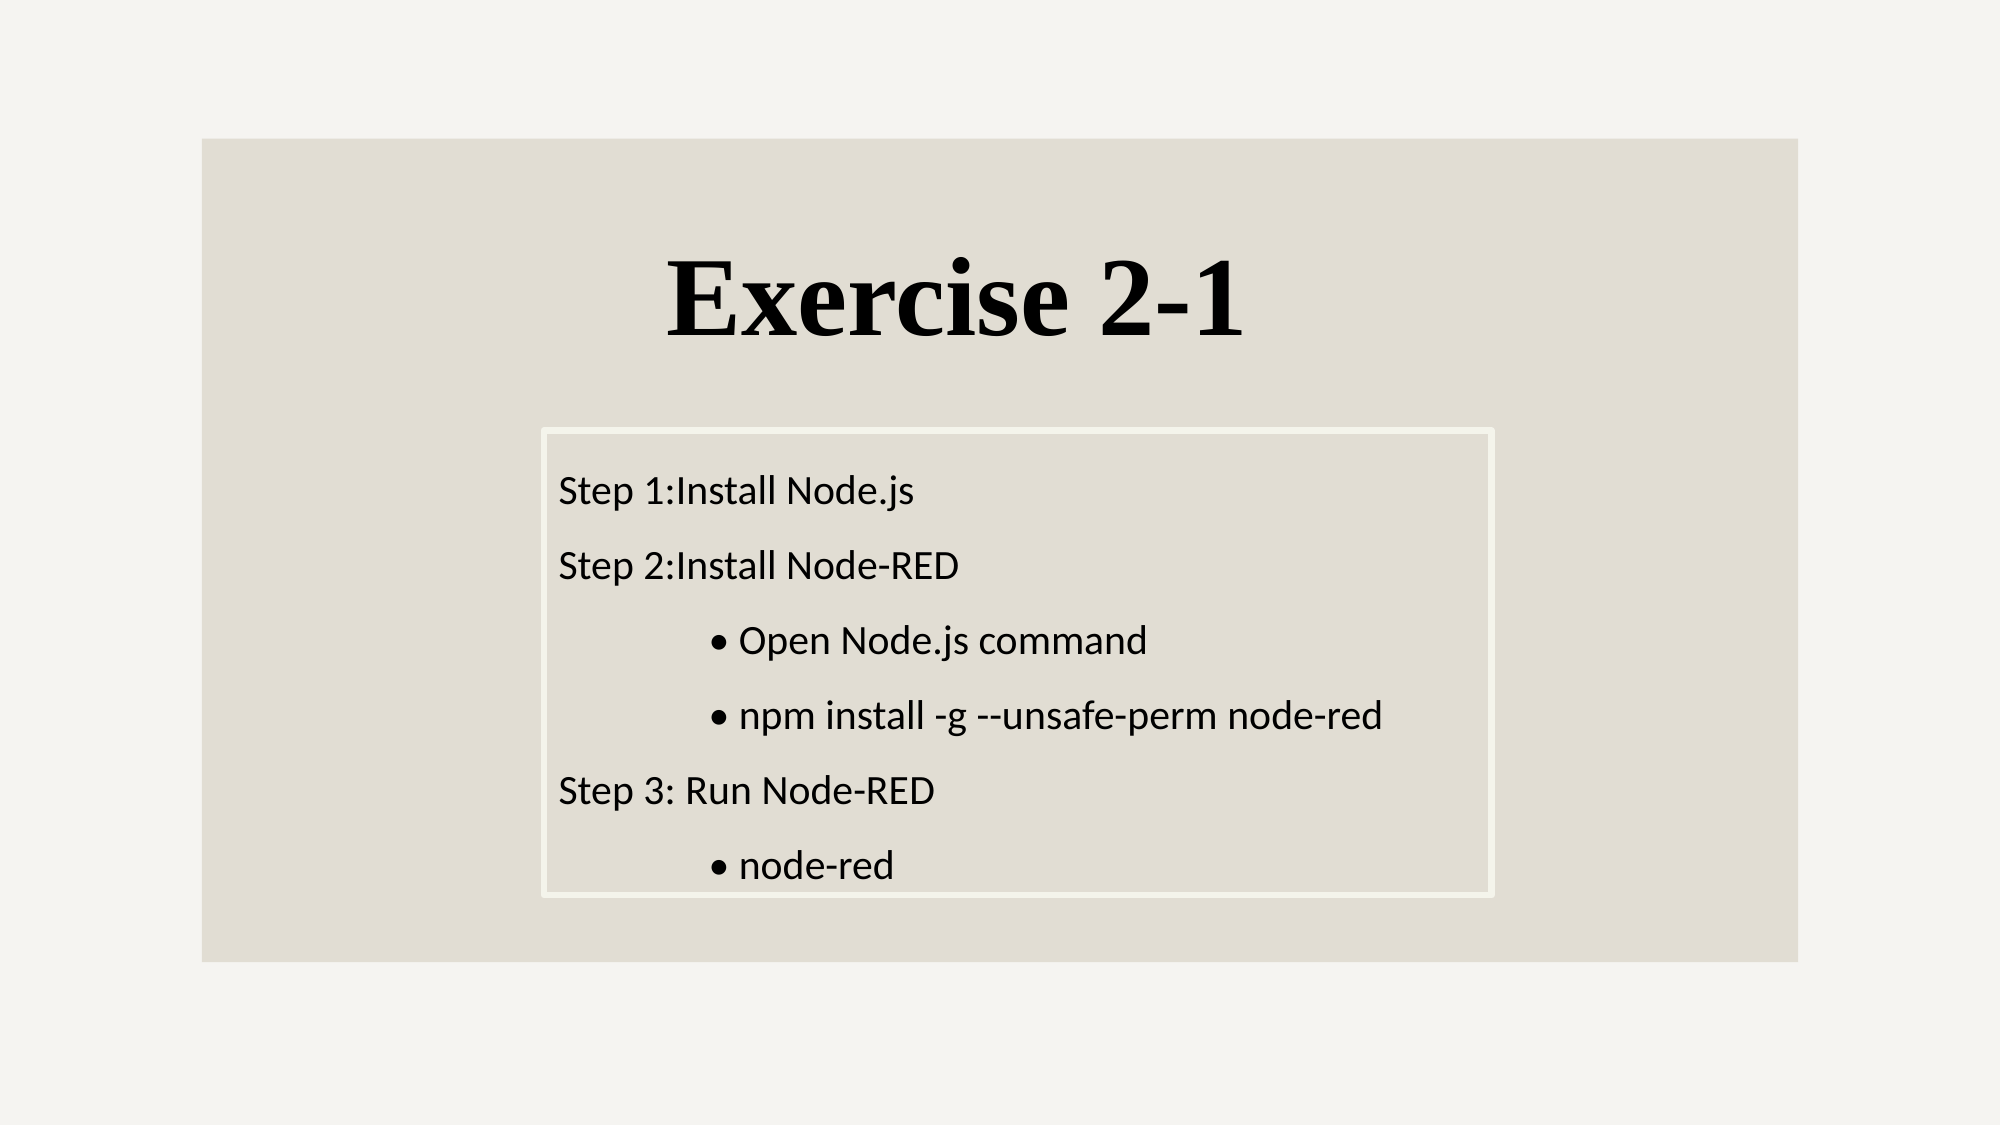

Exercise 2-1
Step 1:Install Node.js
Step 2:Install Node-RED
	• Open Node.js command
	• npm install -g --unsafe-perm node-red
Step 3: Run Node-RED
	• node-red